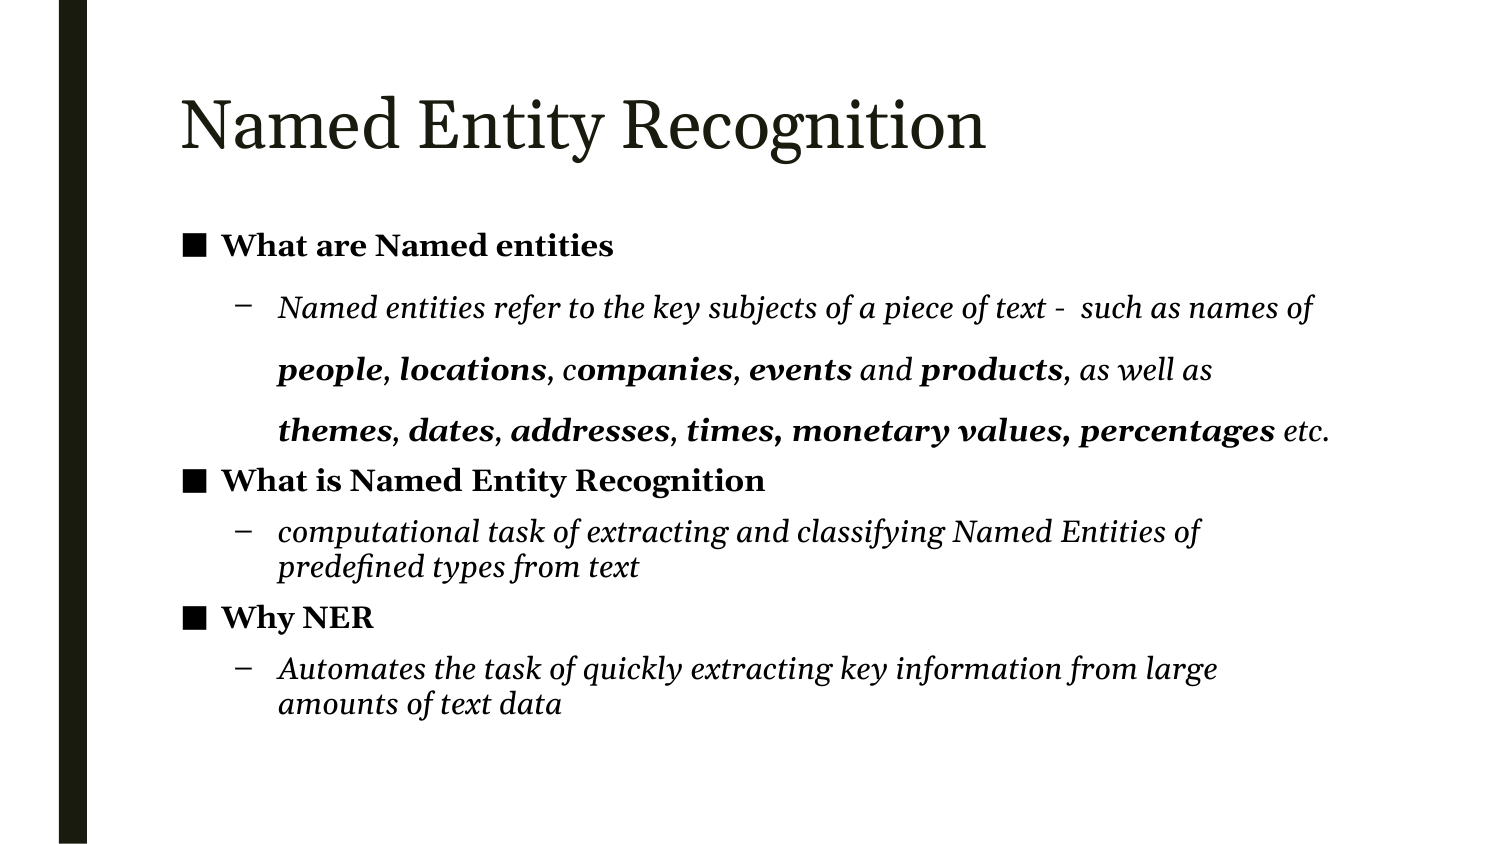

# Named Entity Recognition
What are Named entities
Named entities refer to the key subjects of a piece of text -  such as names of people, locations, companies, events and products, as well as themes, dates, addresses, times, monetary values, percentages etc.
What is Named Entity Recognition
computational task of extracting and classifying Named Entities of predefined types from text
Why NER
Automates the task of quickly extracting key information from large amounts of text data